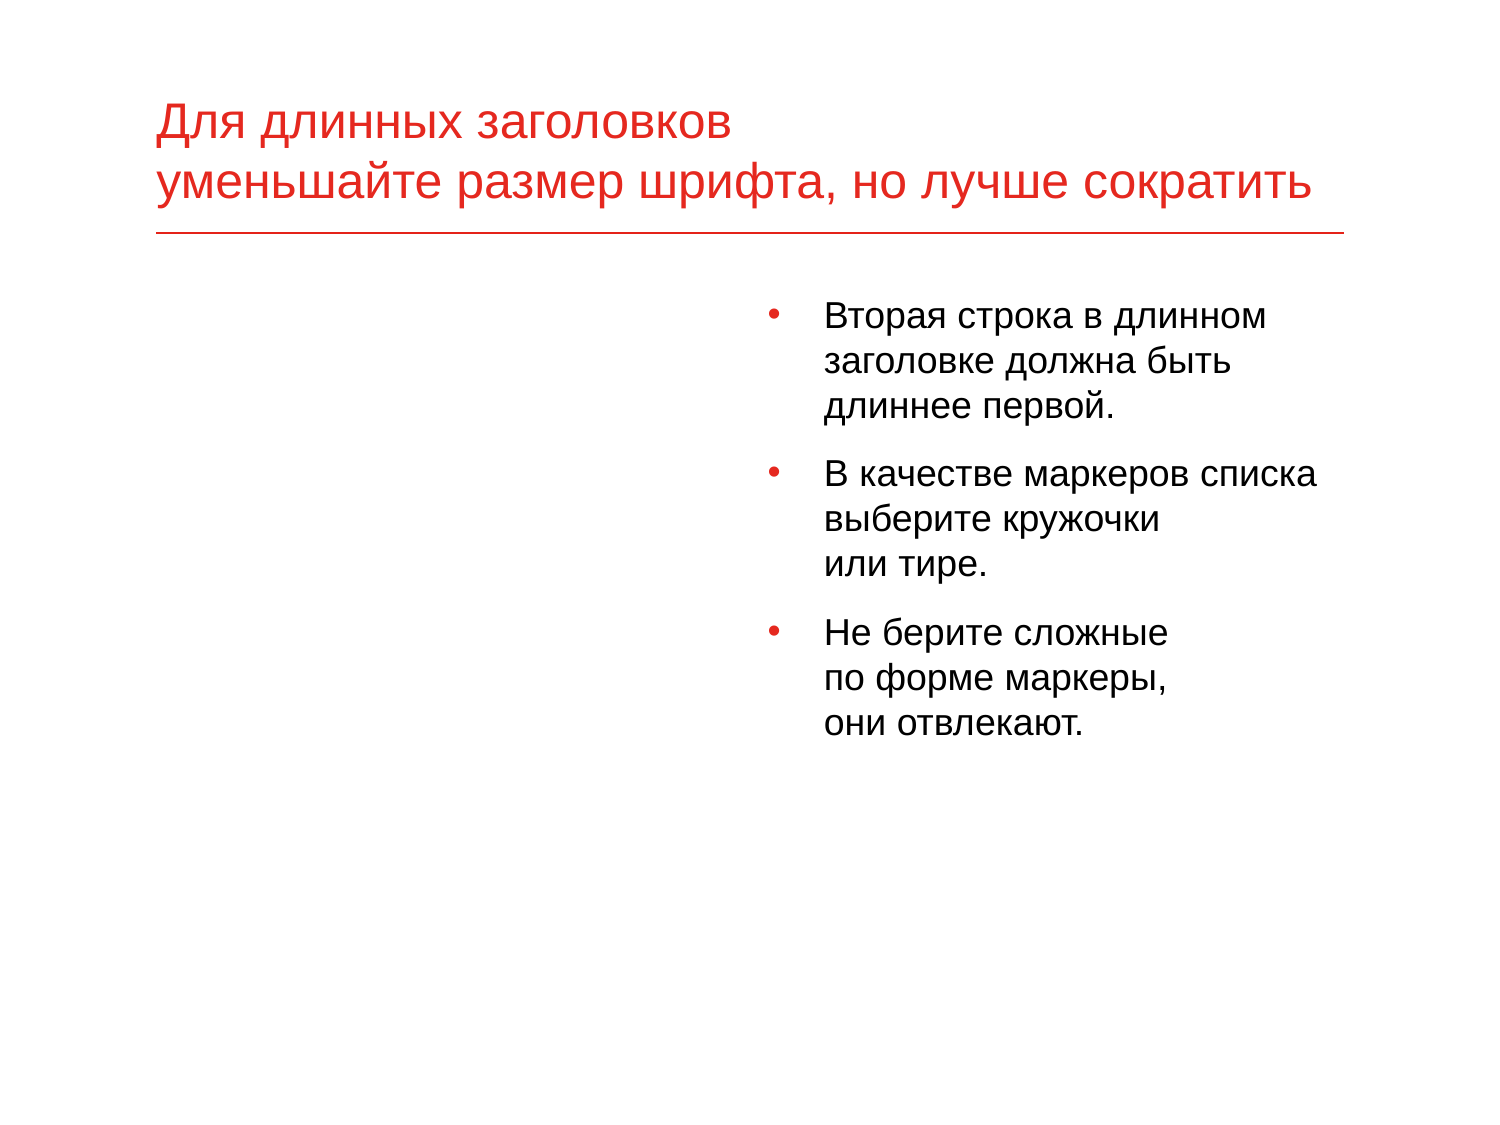

# Для длинных заголовков уменьшайте размер шрифта, но лучше сократить

Вторая строка в длинном заголовке должна быть длиннее первой.
В качестве маркеров списка выберите кружочки
или тире.
Не берите сложные
по форме маркеры,
они отвлекают.